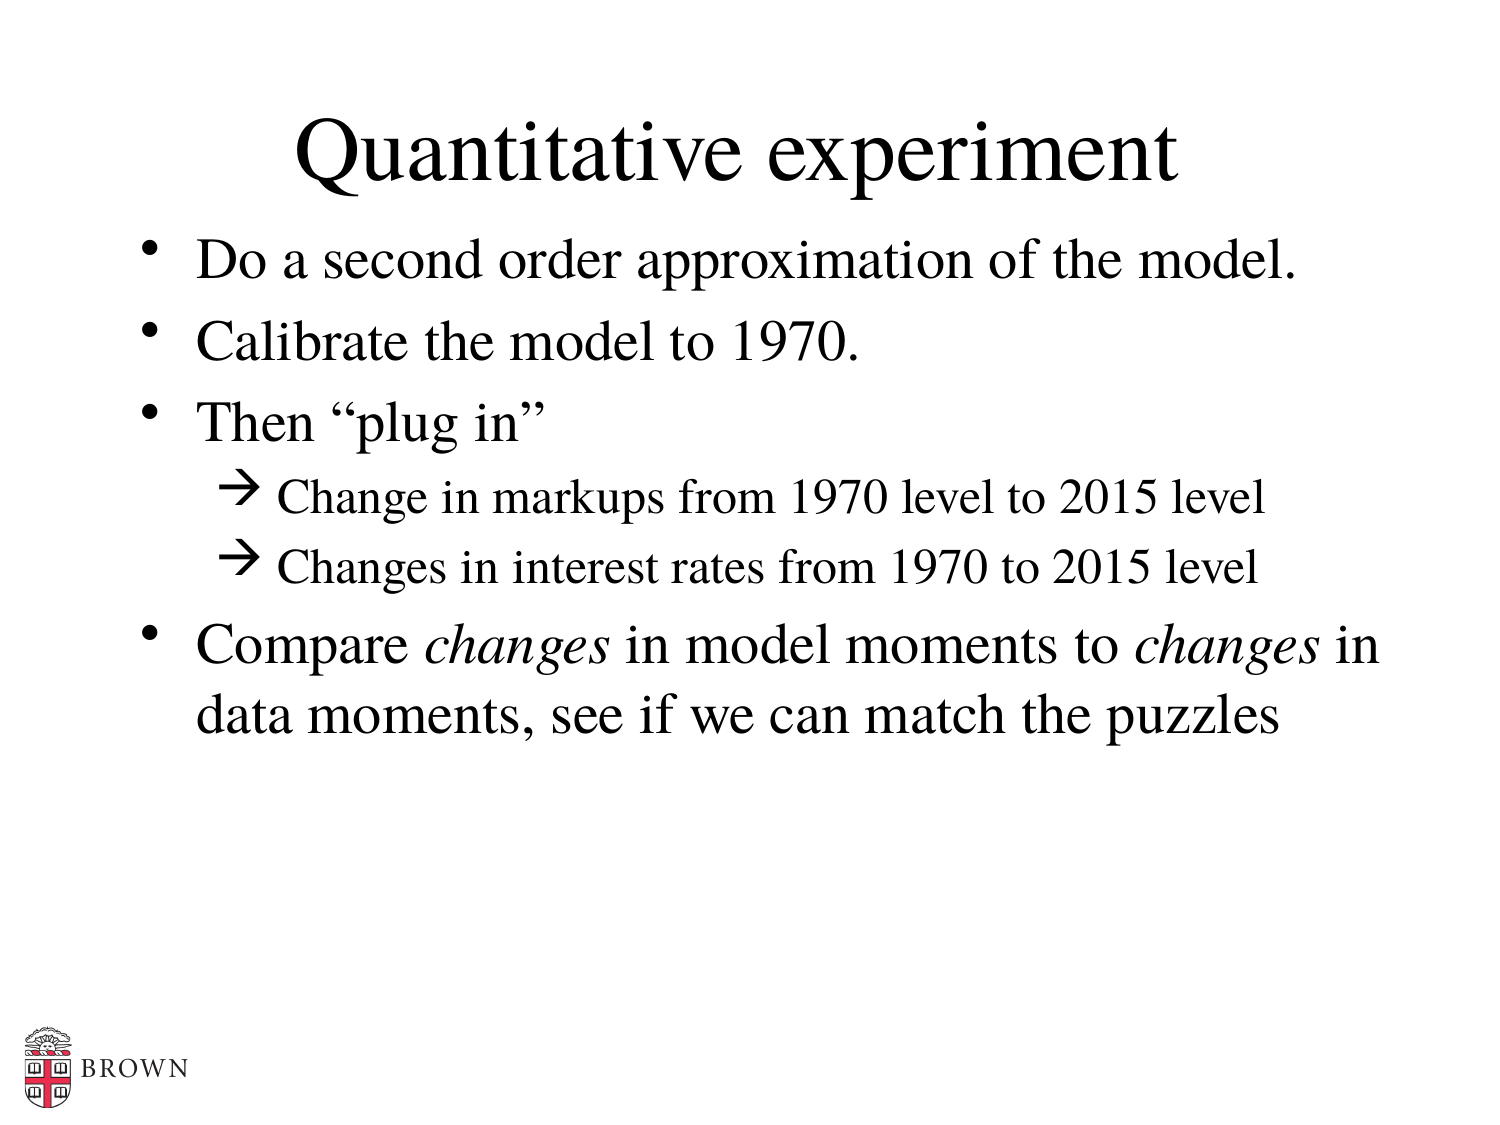

# Quantitative experiment
Do a second order approximation of the model.
Calibrate the model to 1970.
Then “plug in”
 Change in markups from 1970 level to 2015 level
 Changes in interest rates from 1970 to 2015 level
Compare changes in model moments to changes in data moments, see if we can match the puzzles